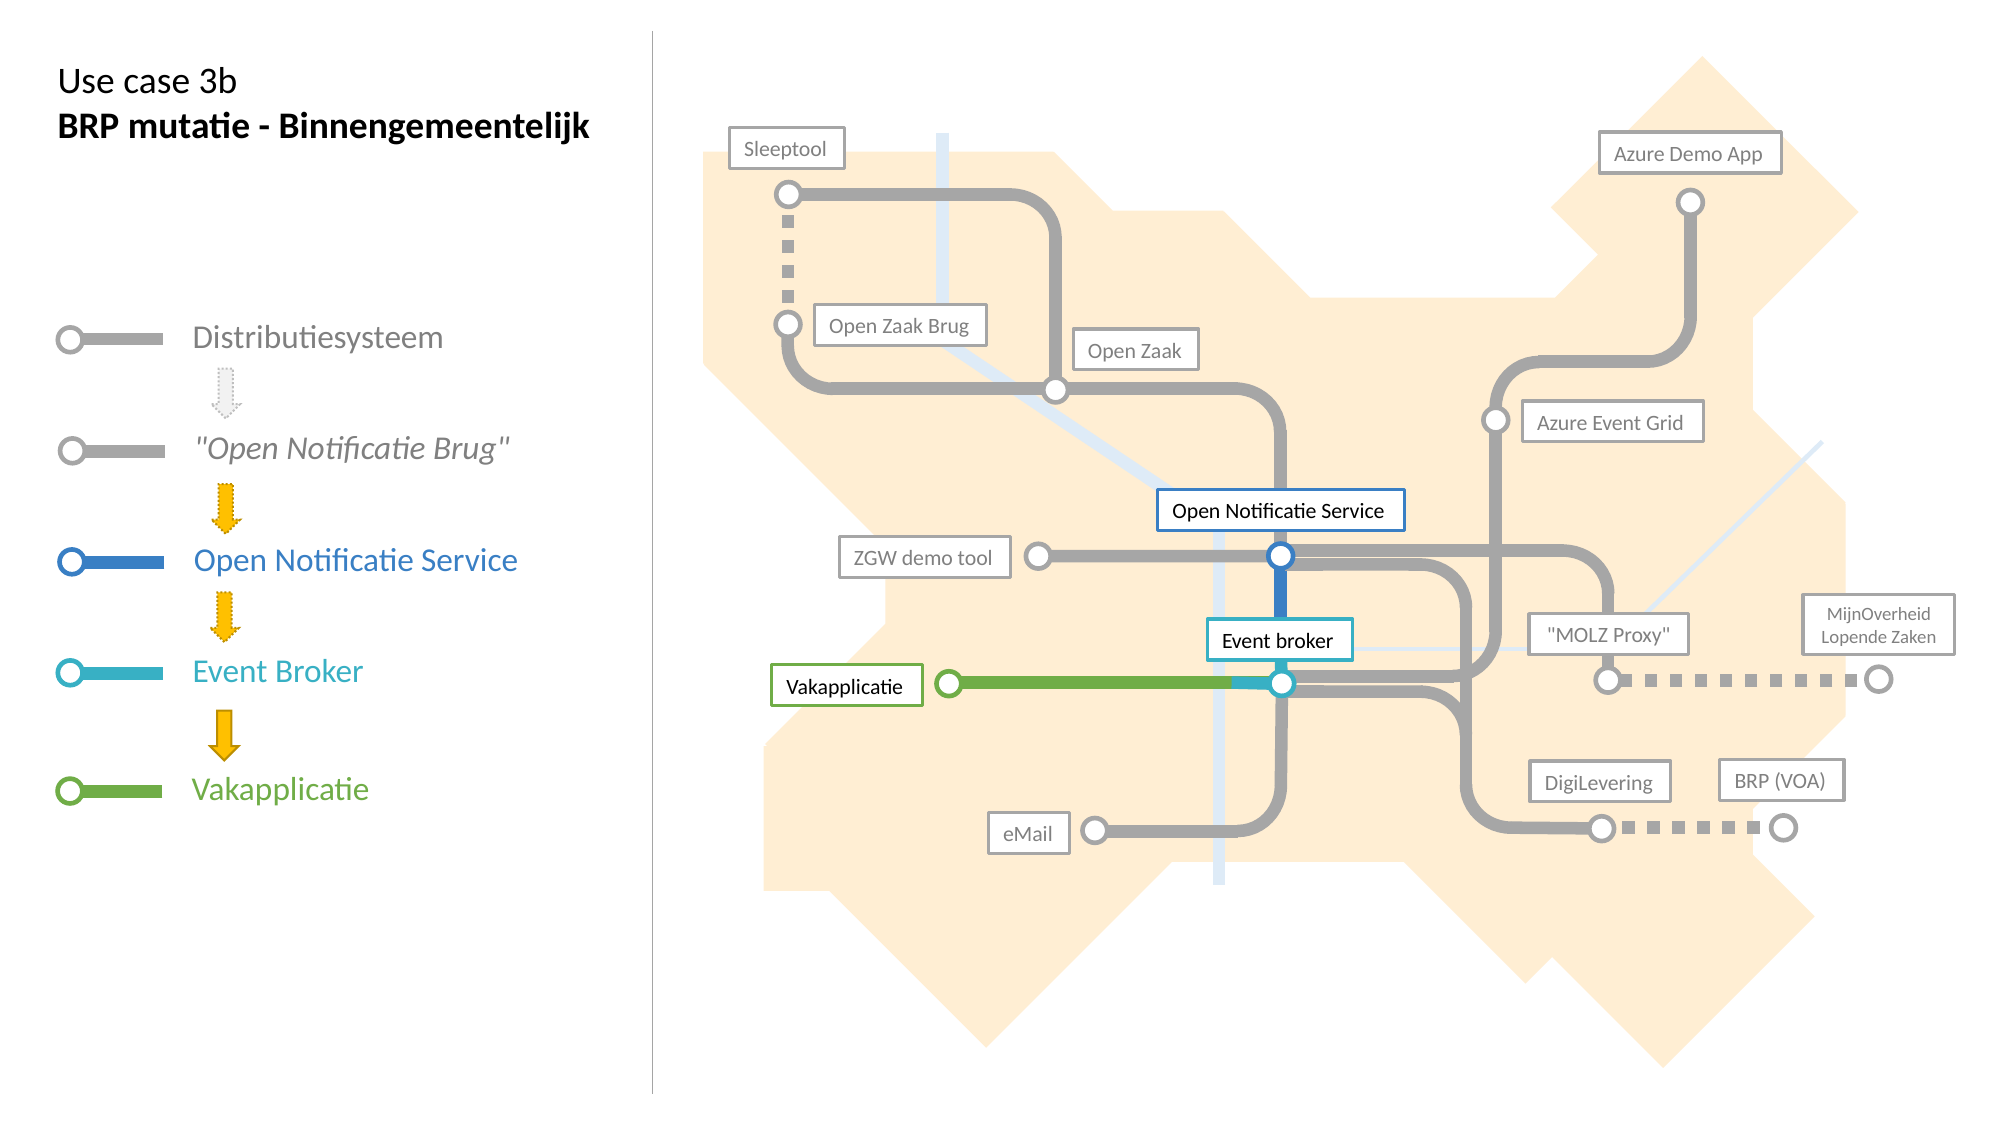

Use case 3b
BRP mutatie - Binnengemeentelijk

Sleeptool
Azure Demo App

Open Zaak Brug
Distributiesysteem

Open Zaak

Azure Event Grid

"Open Notificatie Brug"

Open Notificatie Service
Open Notificatie Service
ZGW demo tool

MijnOverheid Lopende Zaken
"MOLZ Proxy"
Event broker
Event Broker

Vakapplicatie

BRP (VOA)
Vakapplicatie
DigiLevering

eMail